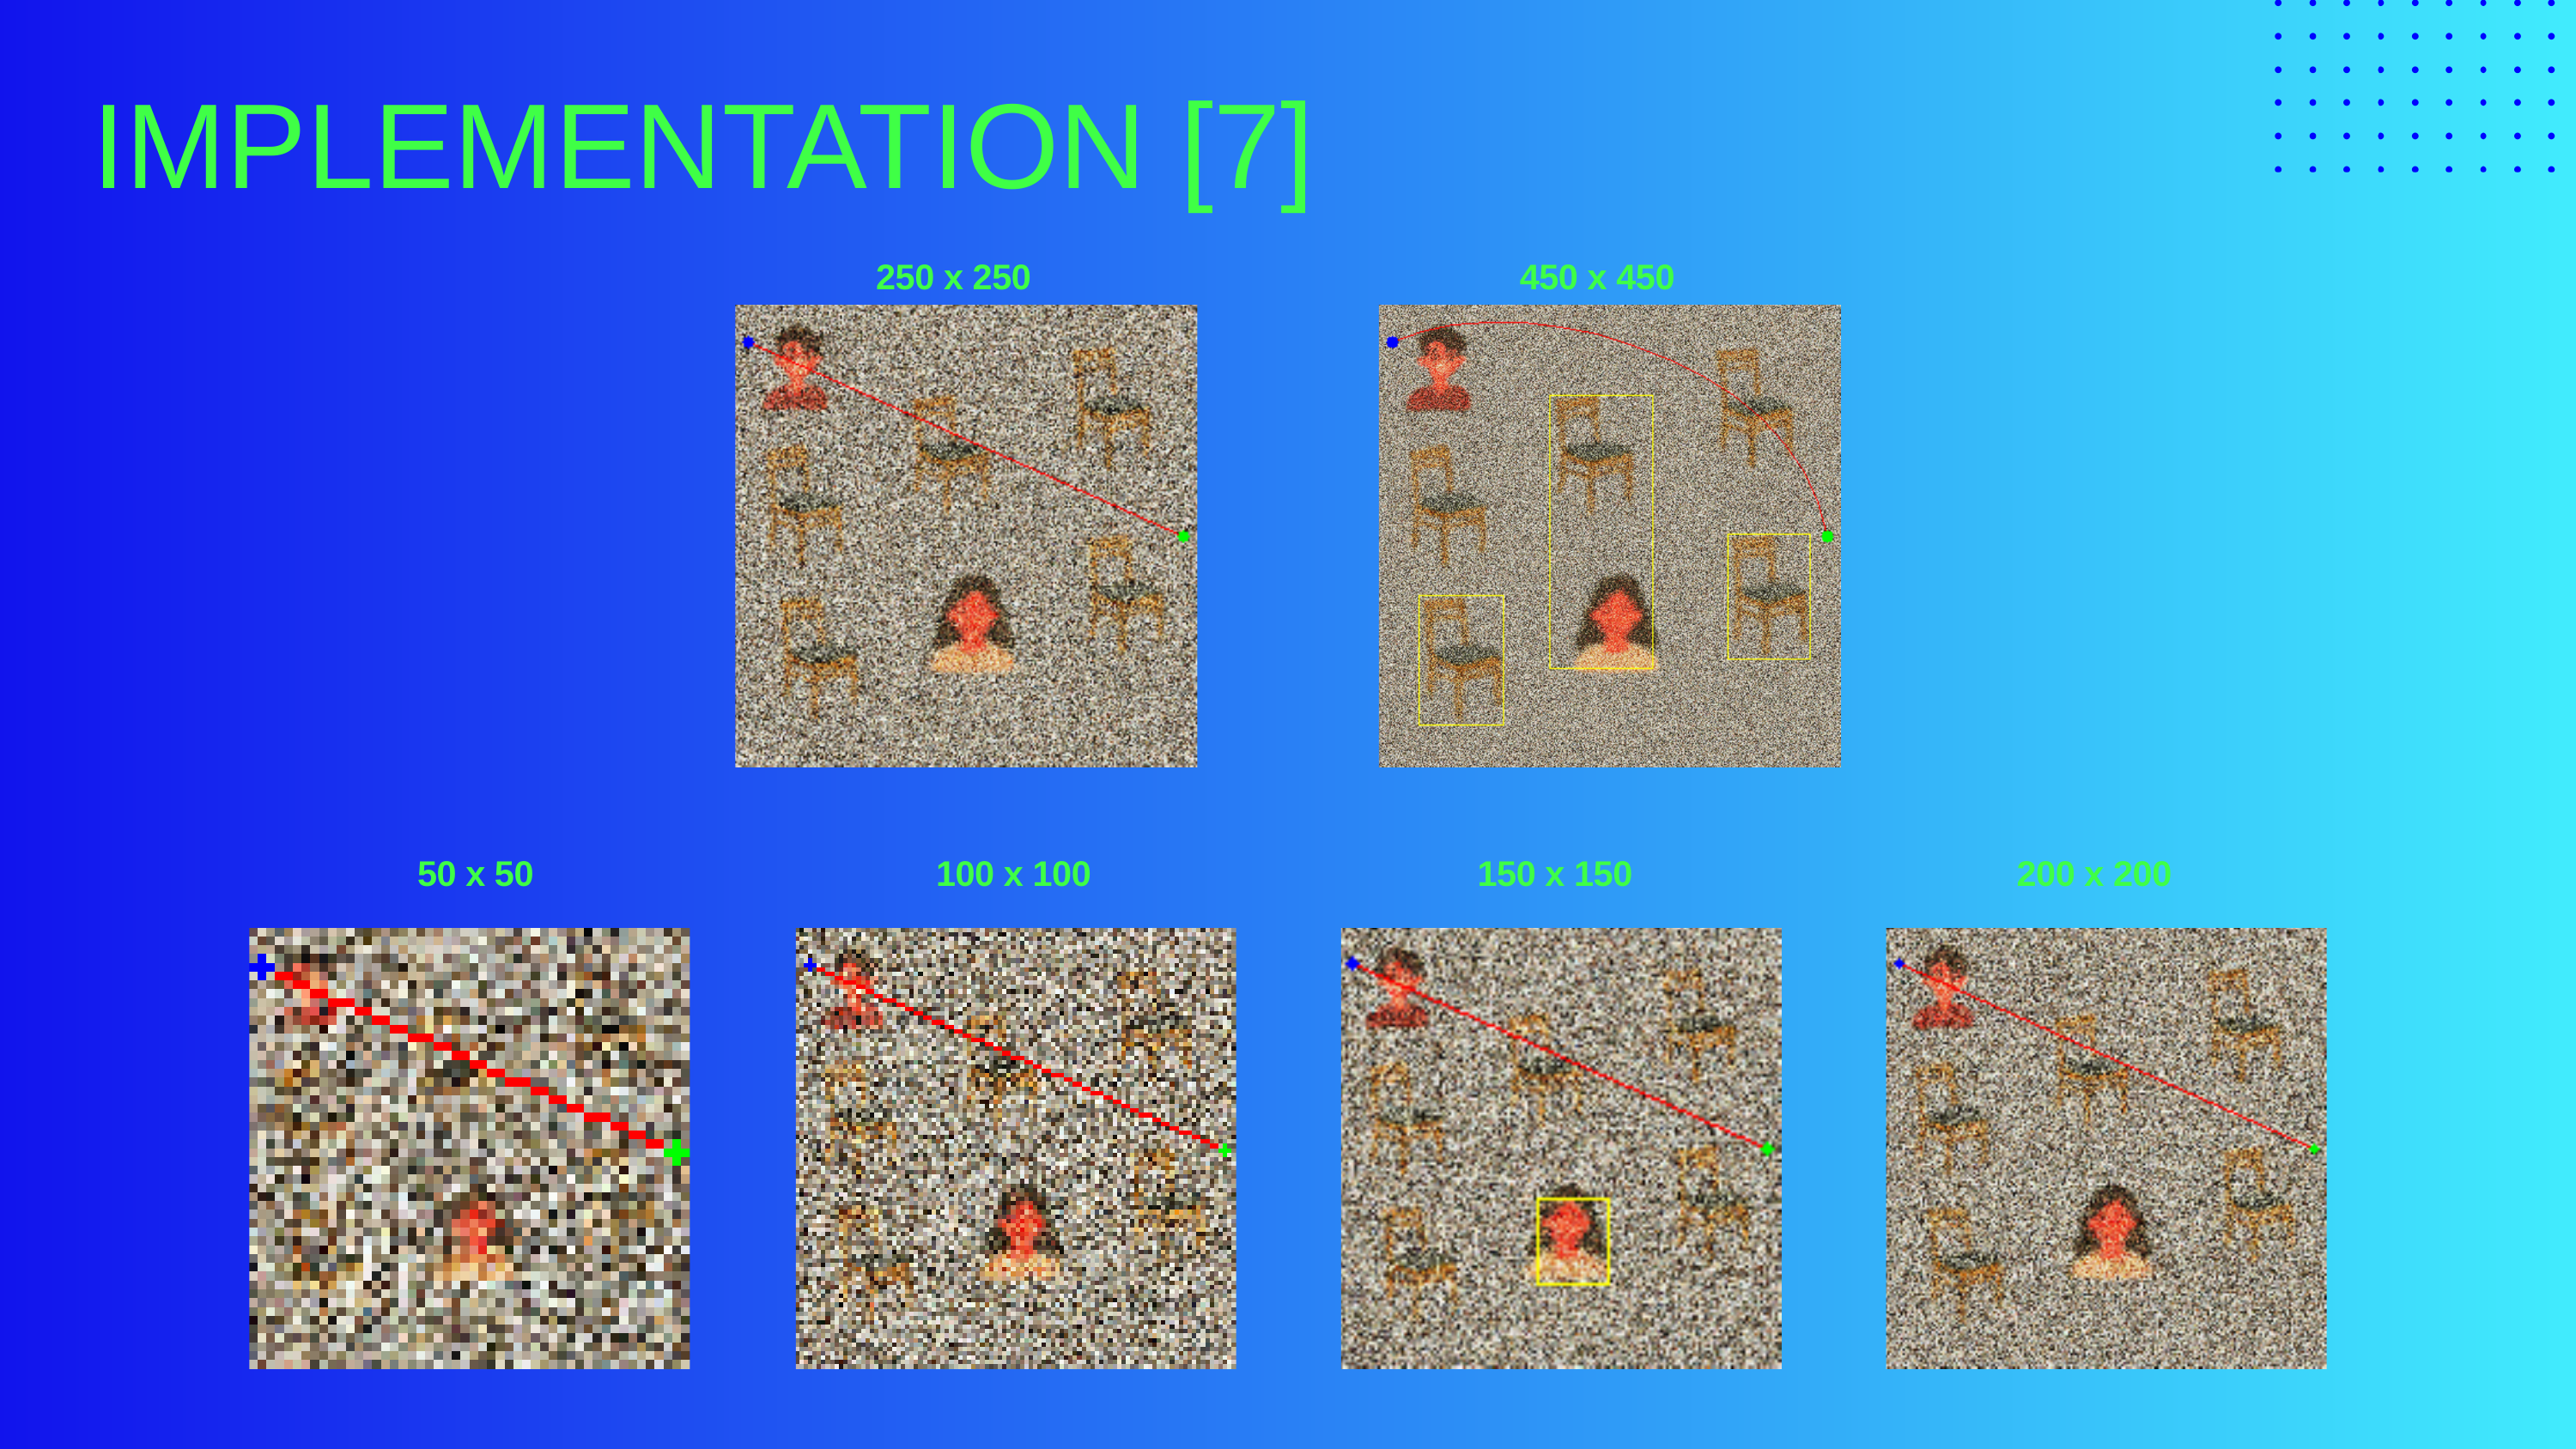

IMPLEMENTATION [7]
250 x 250
450 x 450

50 x 50
100 x 100
150 x 150
200 x 200